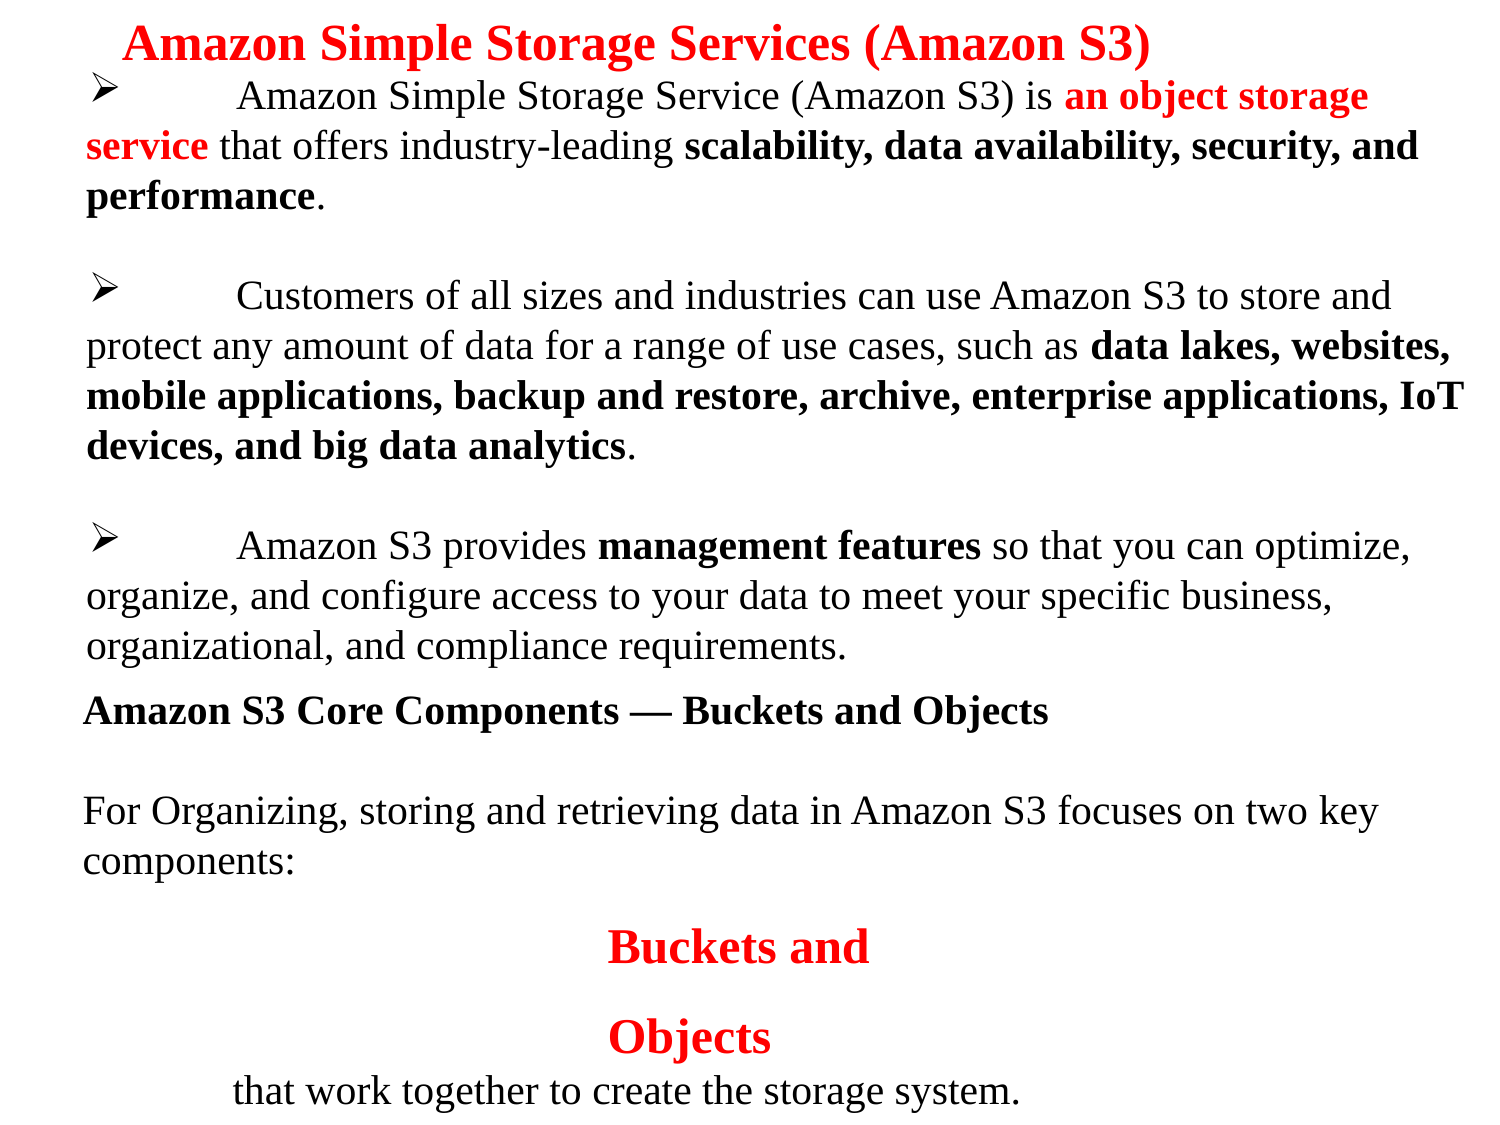

Amazon Simple Storage Services (Amazon S3)
	Amazon Simple Storage Service (Amazon S3) is an object storage service that offers industry-leading scalability, data availability, security, and performance.

	Customers of all sizes and industries can use Amazon S3 to store and protect any amount of data for a range of use cases, such as data lakes, websites, mobile applications, backup and restore, archive, enterprise applications, IoT devices, and big data analytics.

	Amazon S3 provides management features so that you can optimize, organize, and configure access to your data to meet your specific business, organizational, and compliance requirements.
Amazon S3 Core Components — Buckets and Objects

For Organizing, storing and retrieving data in Amazon S3 focuses on two key components:
Buckets and
Objects
that work together to create the storage system.